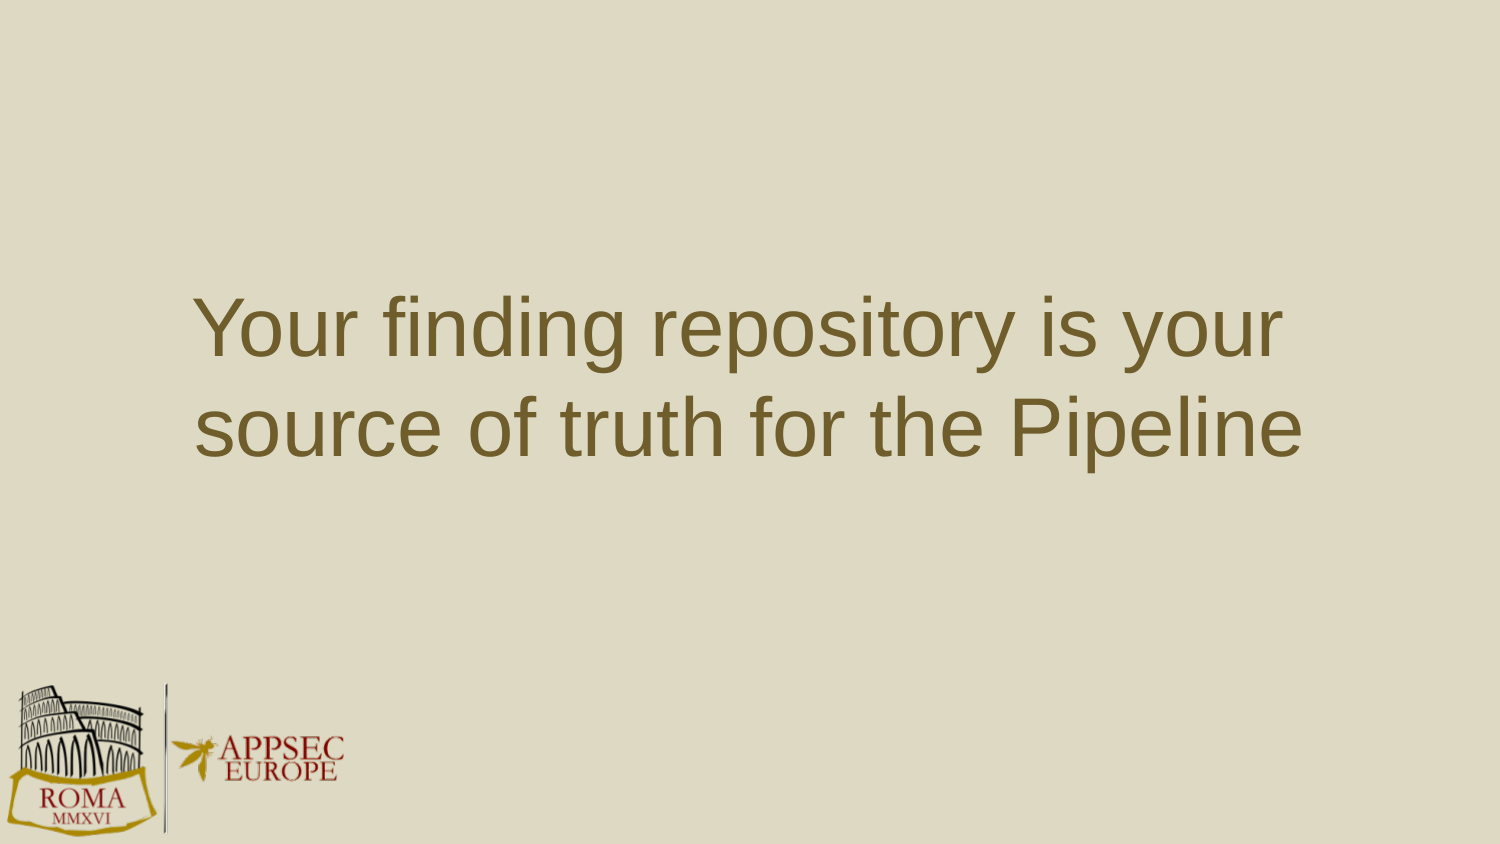

# Your finding repository is your source of truth for the Pipeline